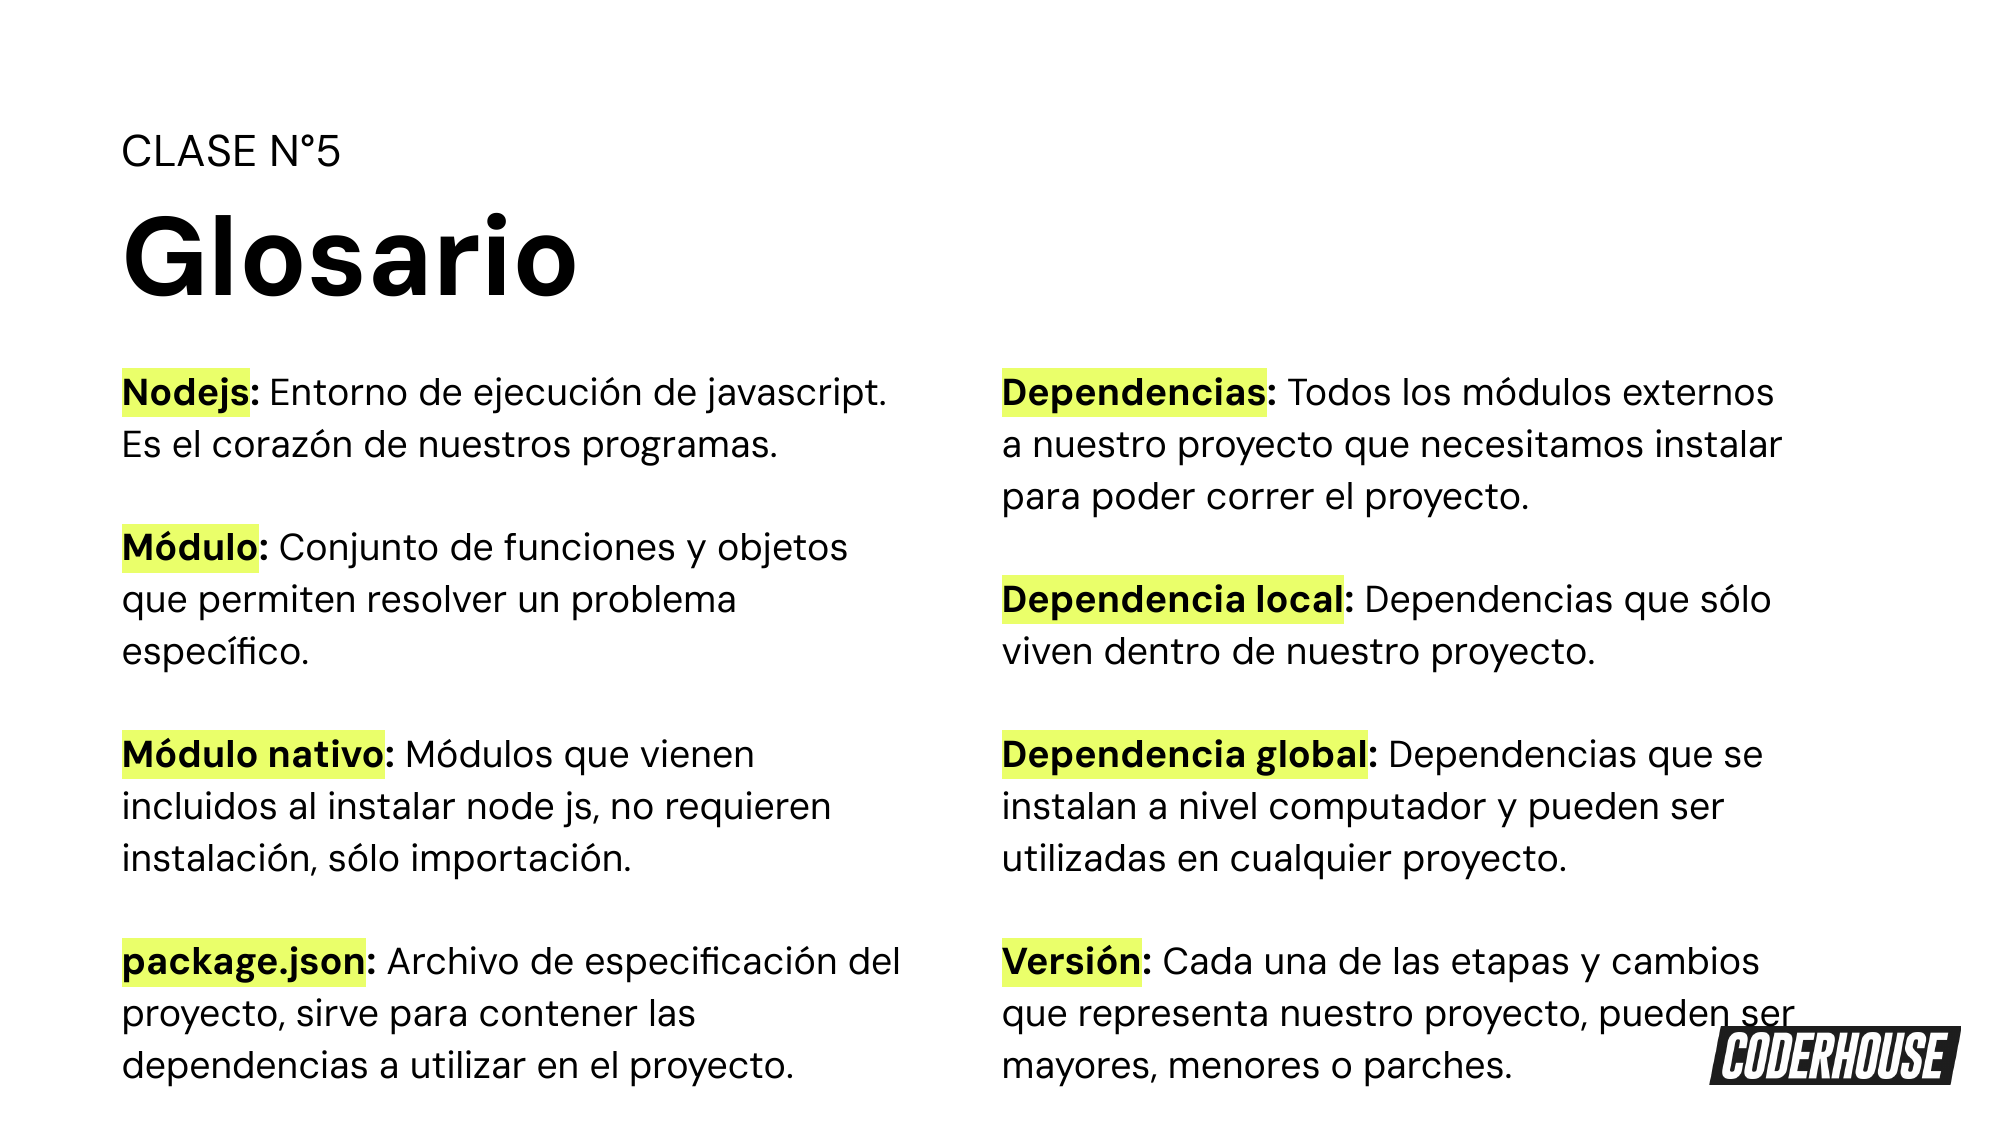

CLASE N°5
Glosario
Nodejs: Entorno de ejecución de javascript. Es el corazón de nuestros programas.

Módulo: Conjunto de funciones y objetos que permiten resolver un problema específico.

Módulo nativo: Módulos que vienen incluidos al instalar node js, no requieren instalación, sólo importación.

package.json: Archivo de especificación del proyecto, sirve para contener las dependencias a utilizar en el proyecto.
Dependencias: Todos los módulos externos a nuestro proyecto que necesitamos instalar para poder correr el proyecto.

Dependencia local: Dependencias que sólo viven dentro de nuestro proyecto.

Dependencia global: Dependencias que se instalan a nivel computador y pueden ser utilizadas en cualquier proyecto.

Versión: Cada una de las etapas y cambios que representa nuestro proyecto, pueden ser mayores, menores o parches.